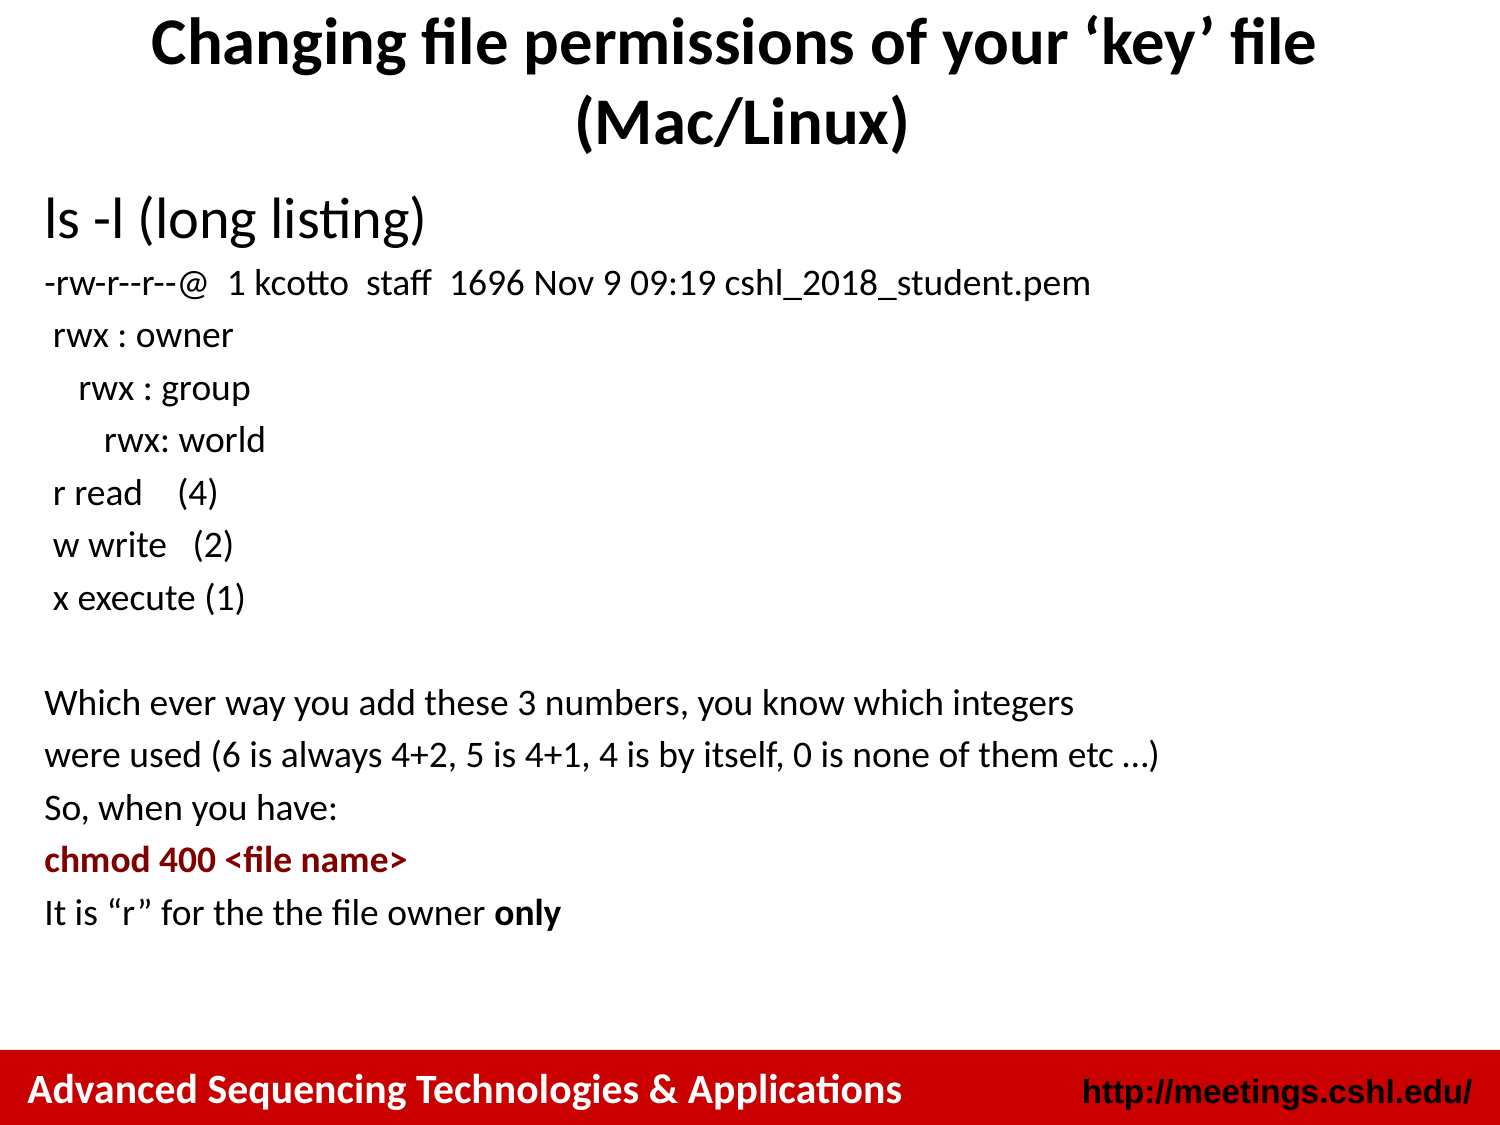

Changing file permissions of your ‘key’ file
(Mac/Linux)
ls -l (long listing)
-rw-r--r--@  1 kcotto  staff  1696 Nov 9 09:19 cshl_2018_student.pem
 rwx : owner
    rwx : group
       rwx: world
 r read    (4)
 w write   (2)
 x execute (1)

Which ever way you add these 3 numbers, you know which integers
were used (6 is always 4+2, 5 is 4+1, 4 is by itself, 0 is none of them etc …)
So, when you have:
chmod 400 <file name>
It is “r” for the the file owner only